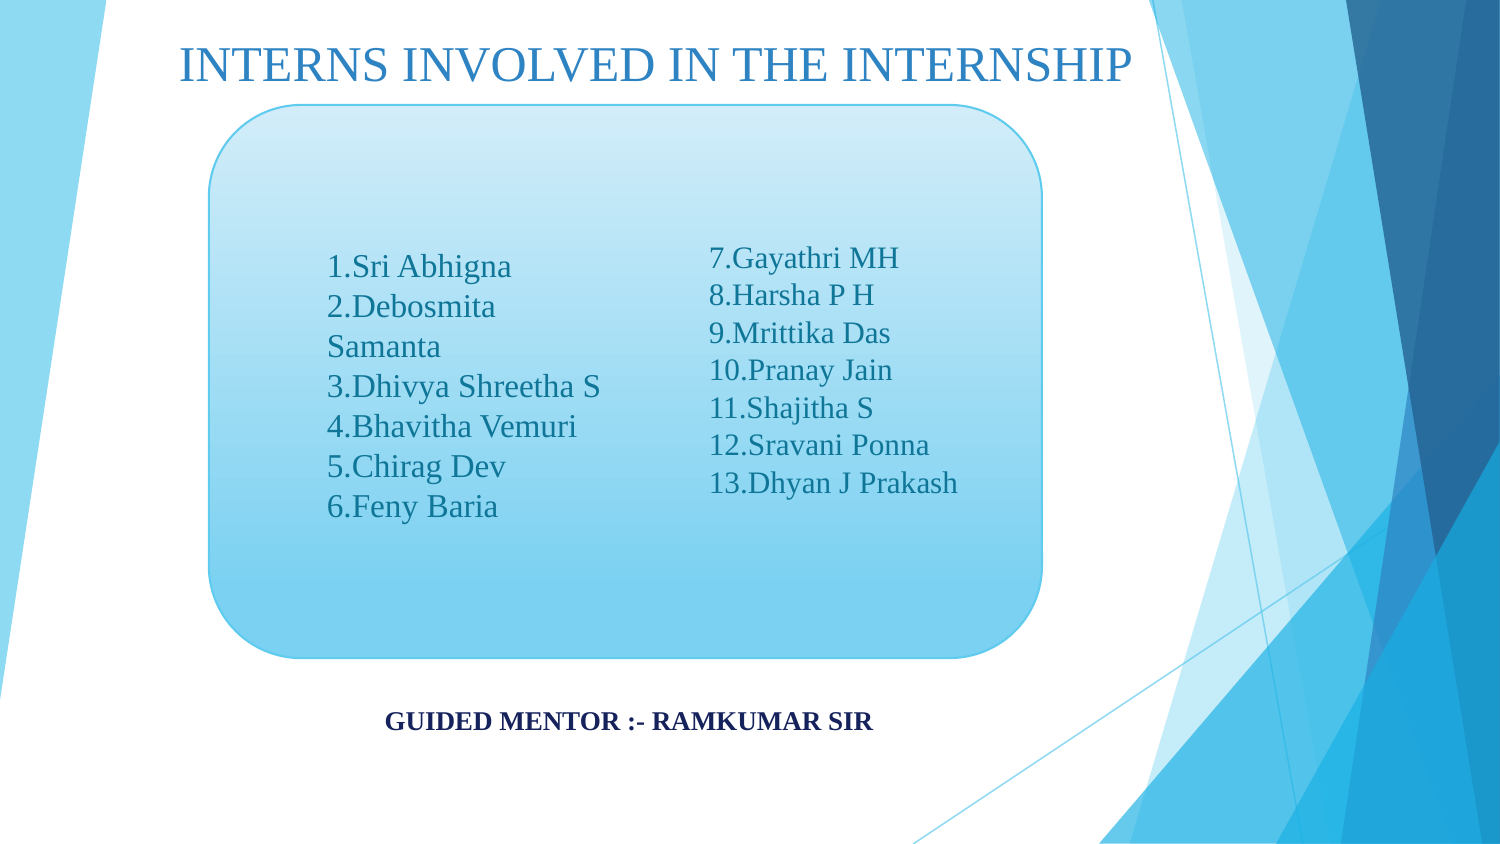

INTERNS INVOLVED IN THE INTERNSHIP

Gayathri MH
Harsha P H
Mrittika Das
Pranay Jain
Shajitha S
Sravani Ponna
Dhyan J Prakash
Sri Abhigna
Debosmita Samanta
Dhivya Shreetha S
Bhavitha Vemuri
Chirag Dev
Feny Baria
 GUIDED MENTOR :- RAMKUMAR SIR